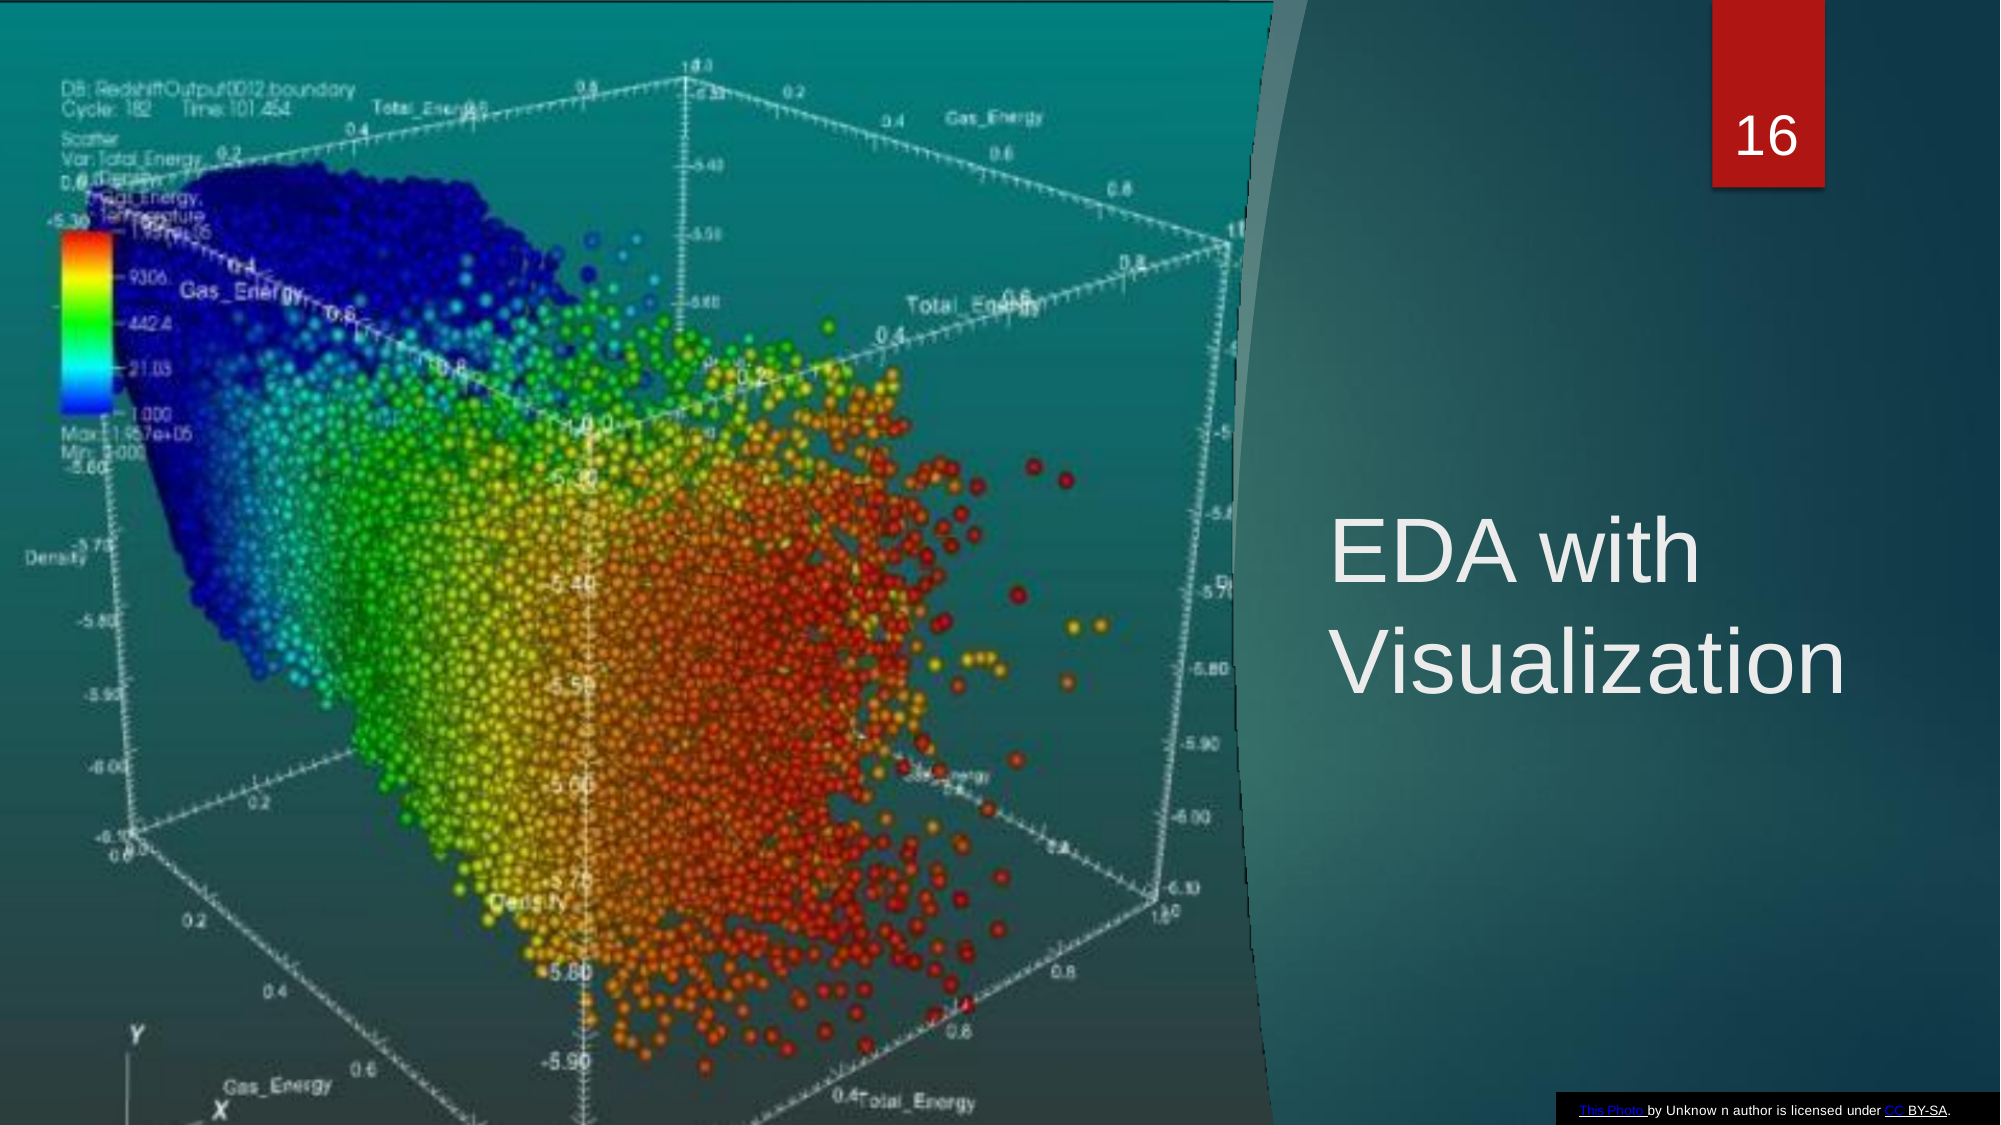

16
EDA with  Visualization

This Photo by Unknow n author is licensed under CC BY-SA.